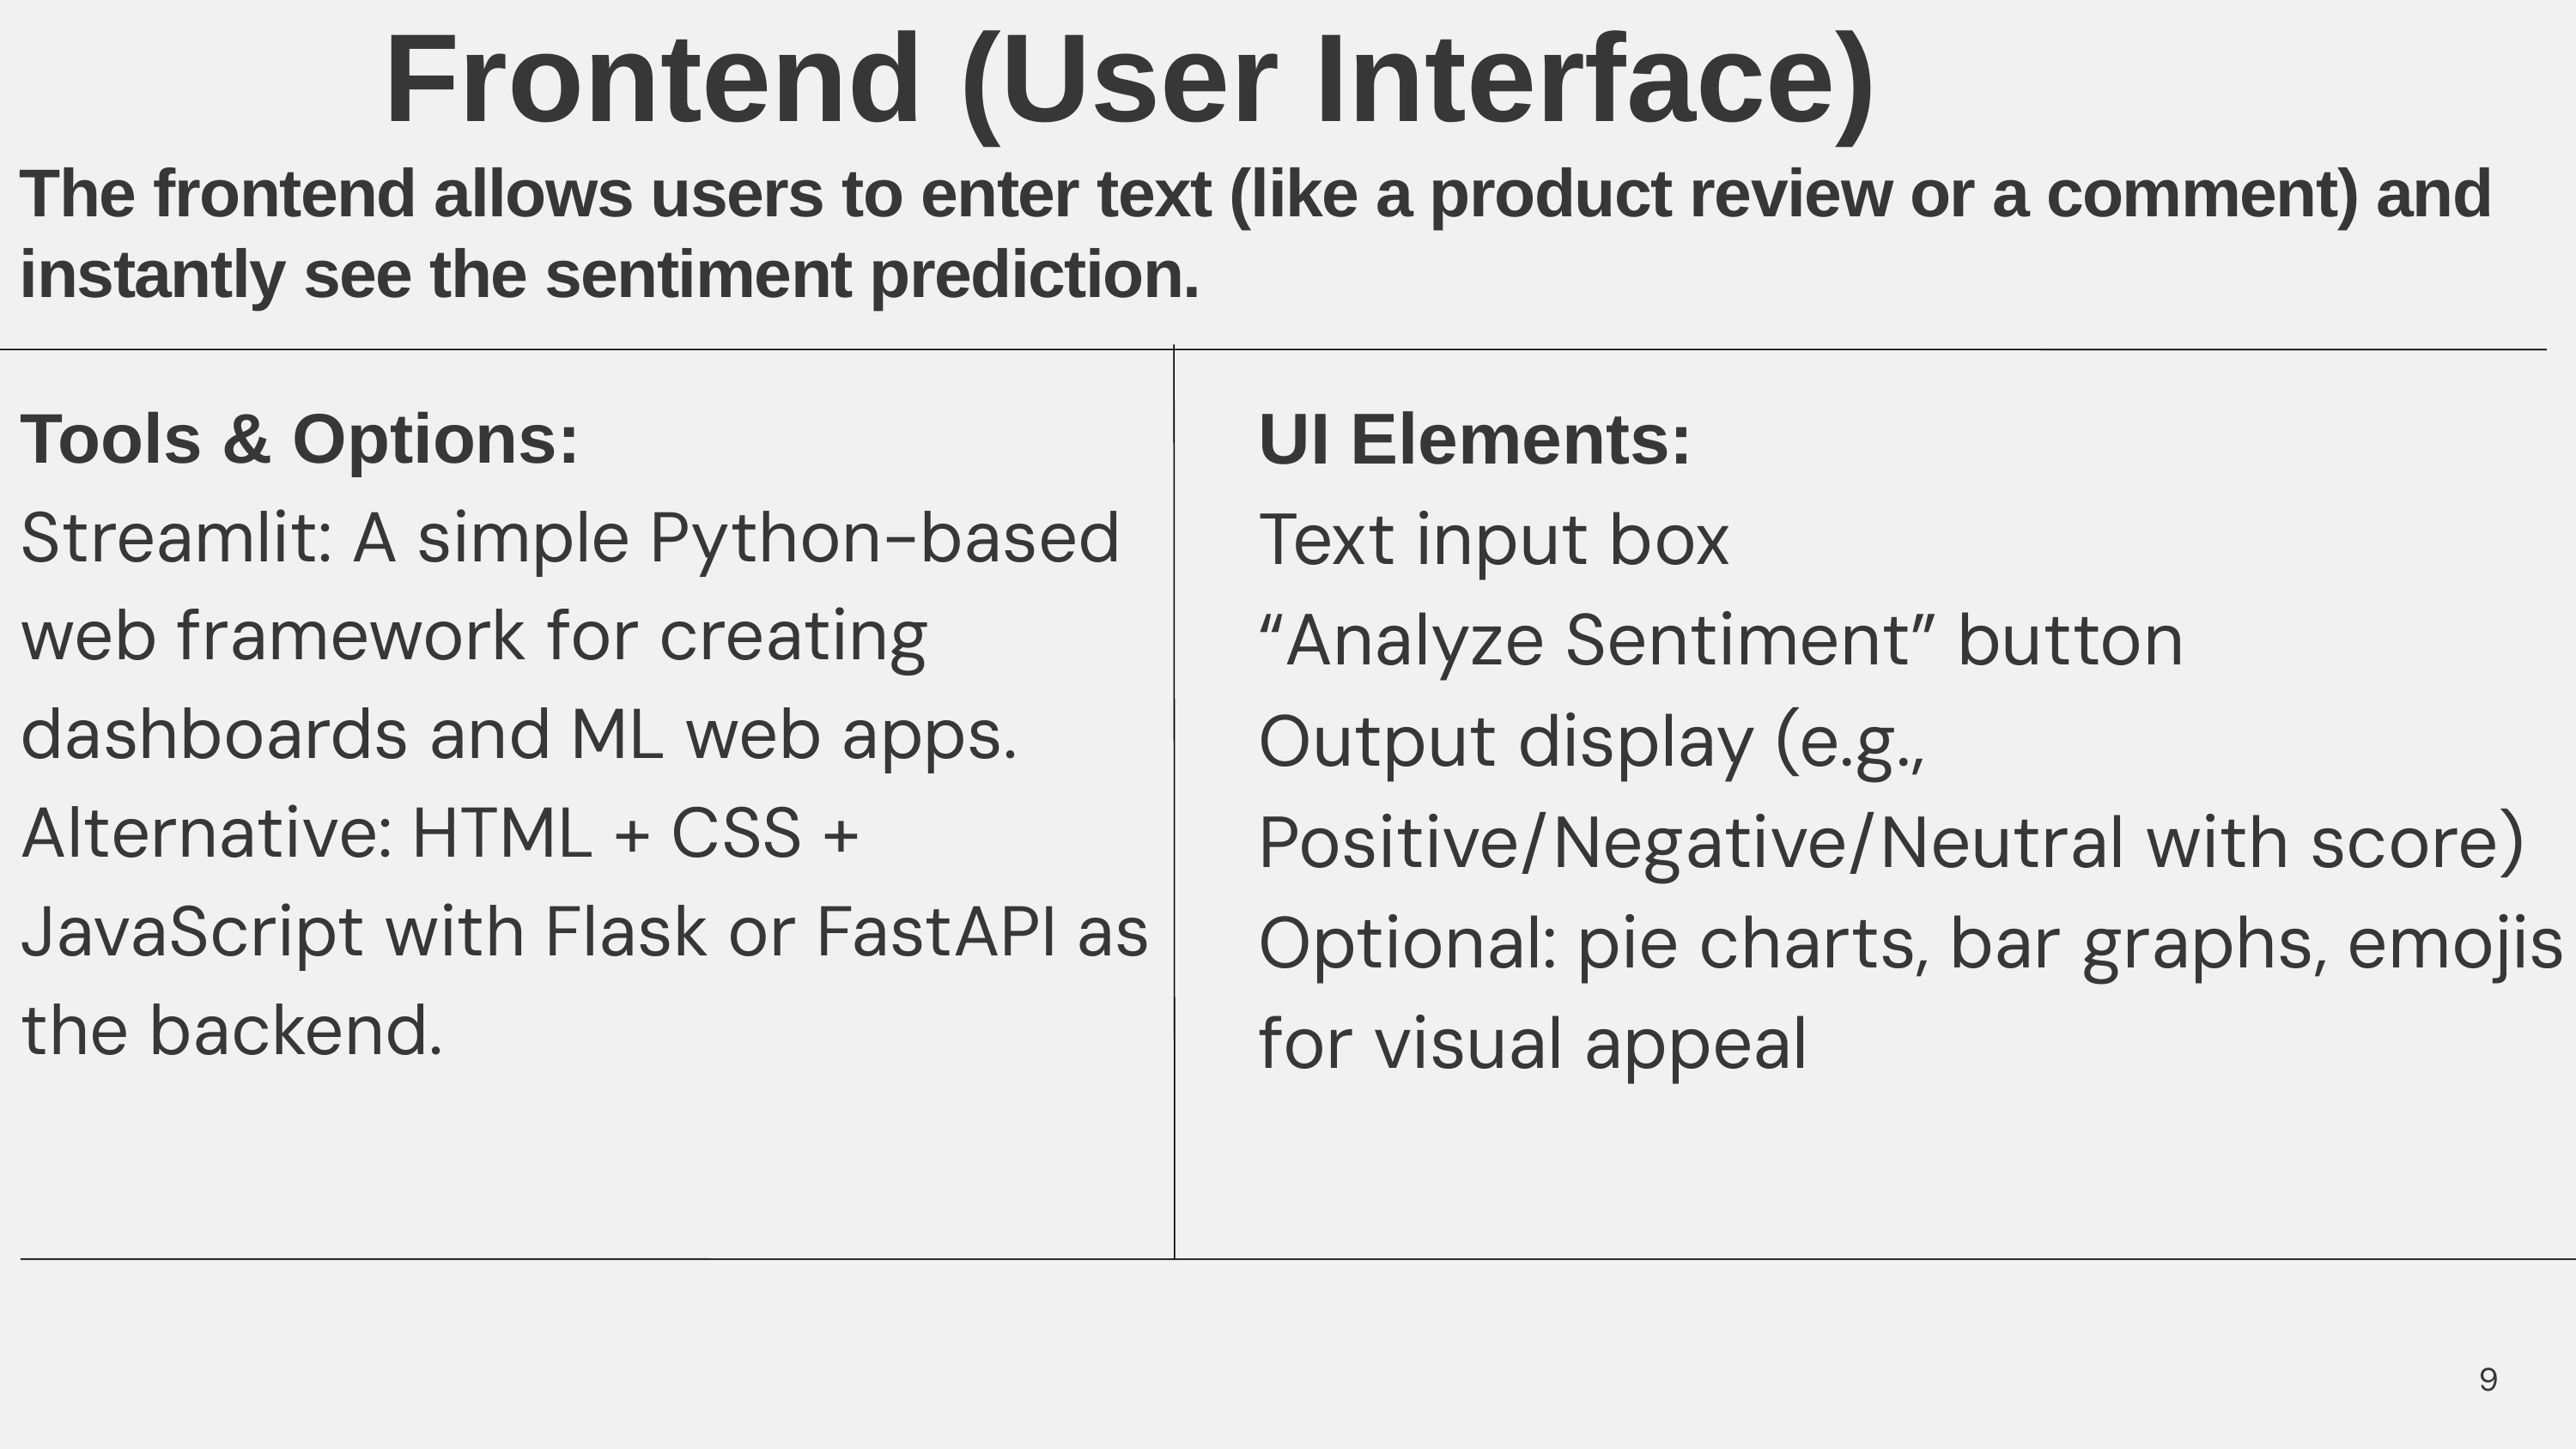

Frontend (User Interface)

The frontend allows users to enter text (like a product review or a comment) and instantly see the sentiment prediction.

UI Elements:
Text input box
“Analyze Sentiment” button
Output display (e.g., Positive/Negative/Neutral with score)
Optional: pie charts, bar graphs, emojis for visual appeal
Tools & Options:
Streamlit: A simple Python-based web framework for creating dashboards and ML web apps.
Alternative: HTML + CSS + JavaScript with Flask or FastAPI as the backend.

9